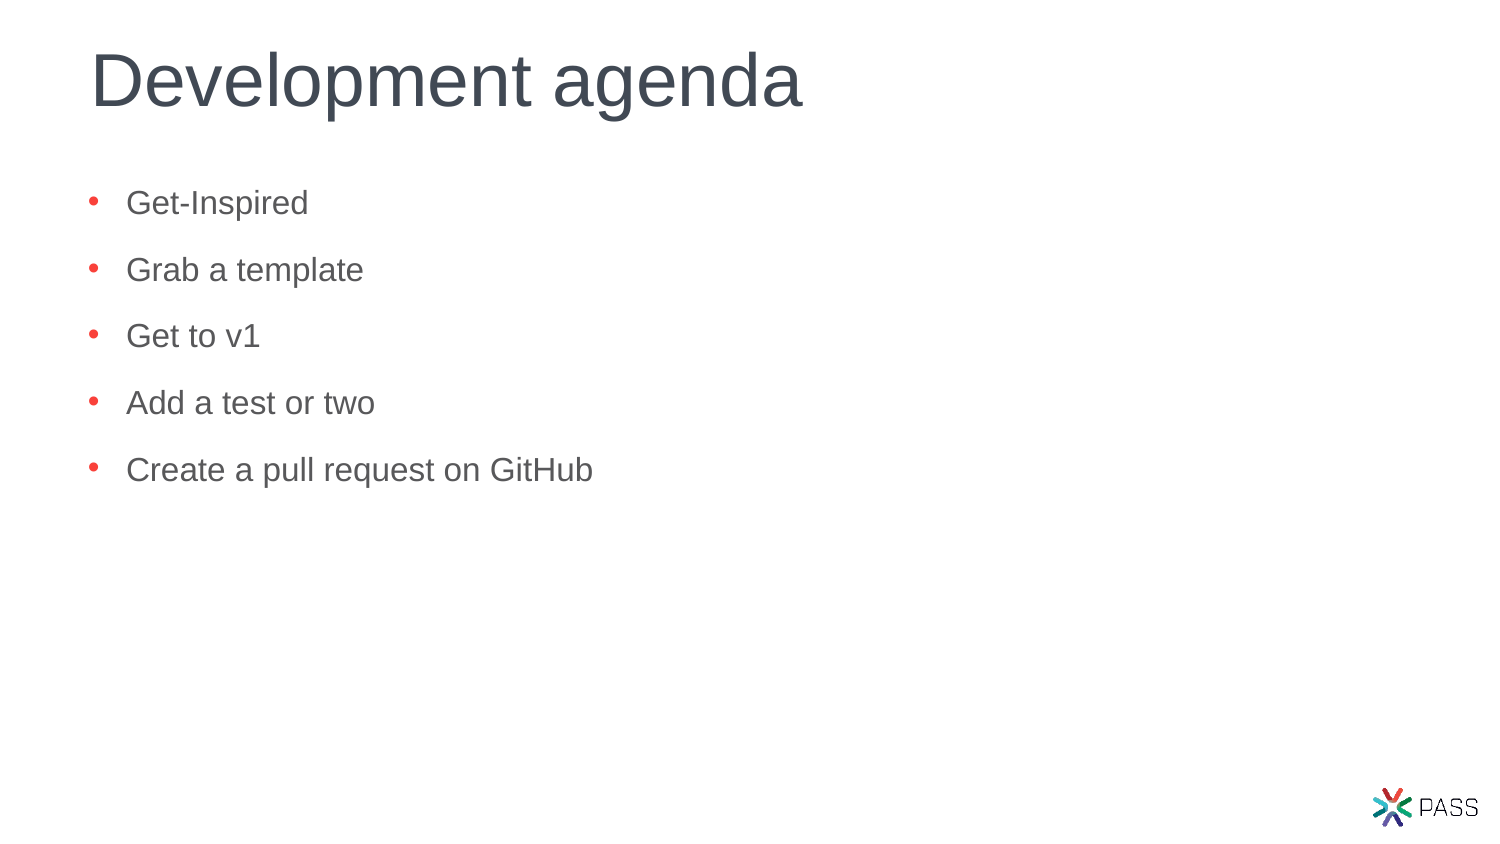

# Development agenda
Get-Inspired
Grab a template
Get to v1
Add a test or two
Create a pull request on GitHub